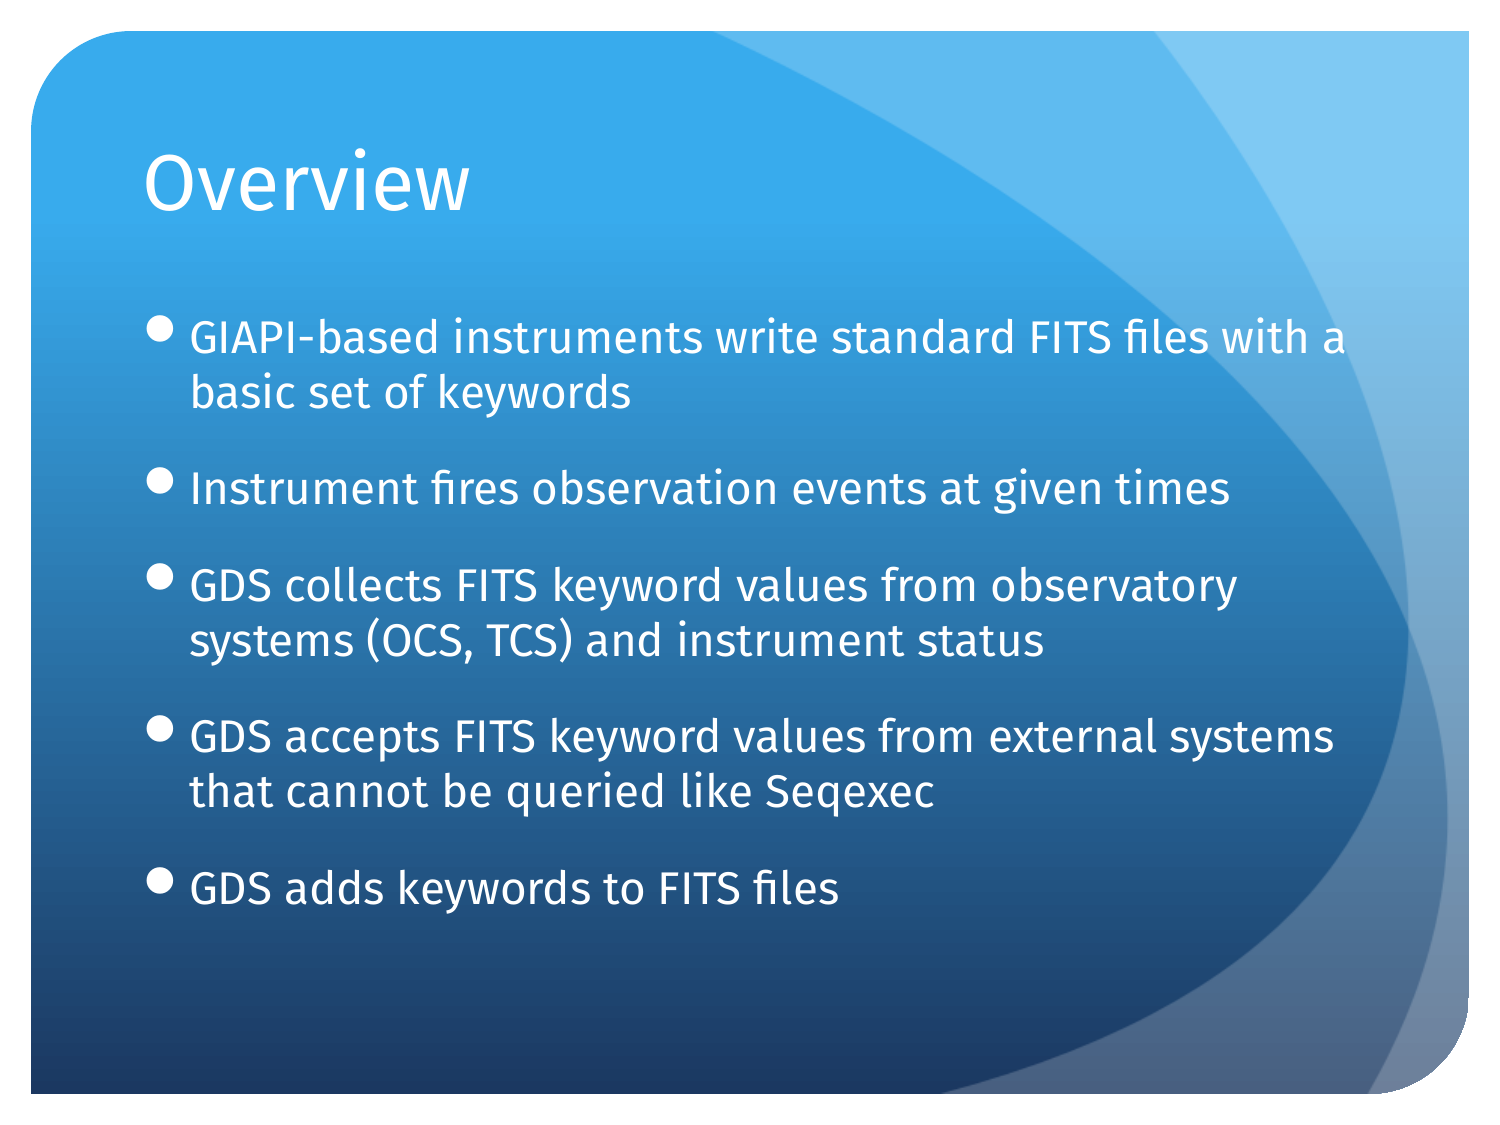

# Overview
GIAPI-based instruments write standard FITS files with a basic set of keywords
Instrument fires observation events at given times
GDS collects FITS keyword values from observatory systems (OCS, TCS) and instrument status
GDS accepts FITS keyword values from external systems that cannot be queried like Seqexec
GDS adds keywords to FITS files